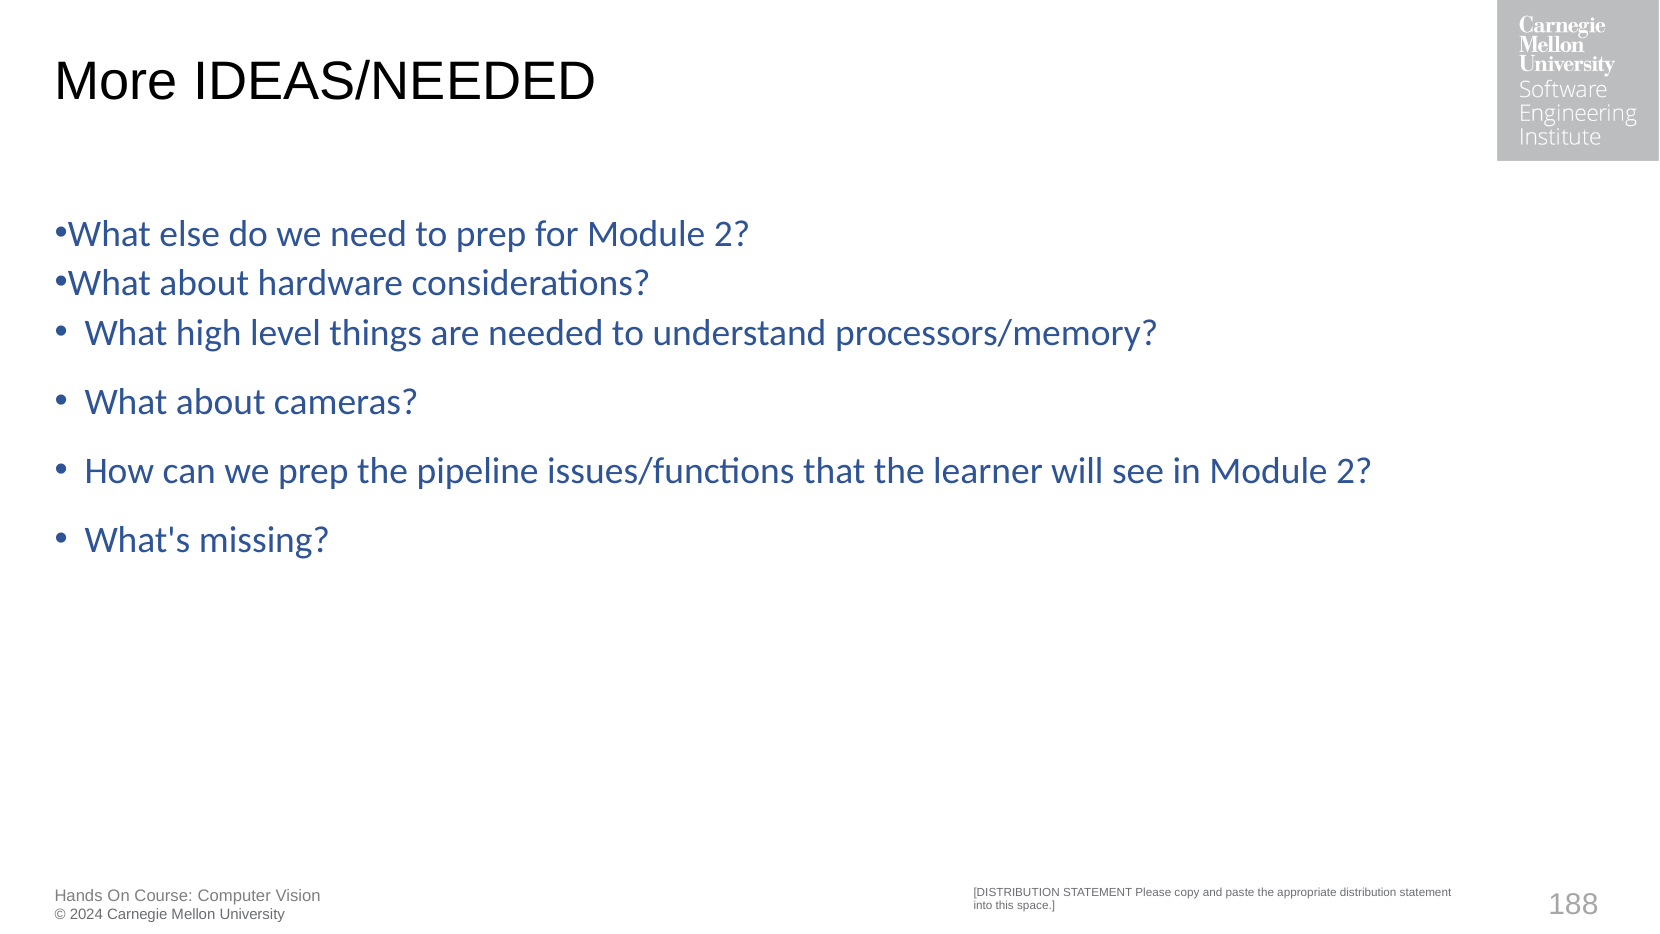

# More IDEAS/NEEDED
What else do we need to prep for Module 2?
What about hardware considerations?
What high level things are needed to understand processors/memory?
What about cameras?
How can we prep the pipeline issues/functions that the learner will see in Module 2?
What's missing?